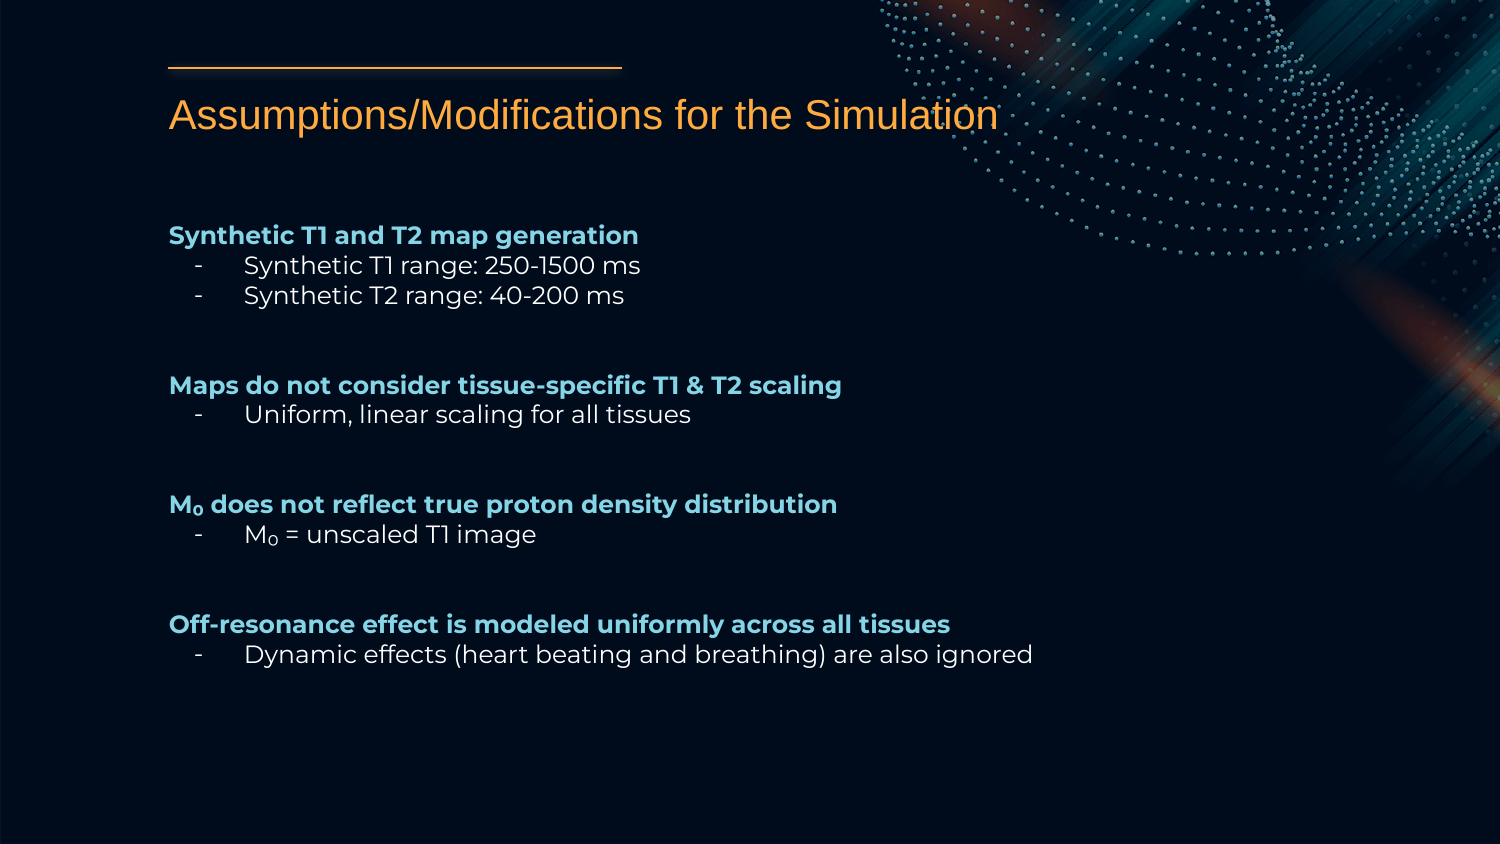

# Assumptions/Modifications for the Simulation
Synthetic T1 and T2 map generation
Synthetic T1 range: 250-1500 ms
Synthetic T2 range: 40-200 ms

Maps do not consider tissue-specific T1 & T2 scaling
Uniform, linear scaling for all tissues

M₀ does not reflect true proton density distribution
M₀ = unscaled T1 image

Off-resonance effect is modeled uniformly across all tissues
Dynamic effects (heart beating and breathing) are also ignored